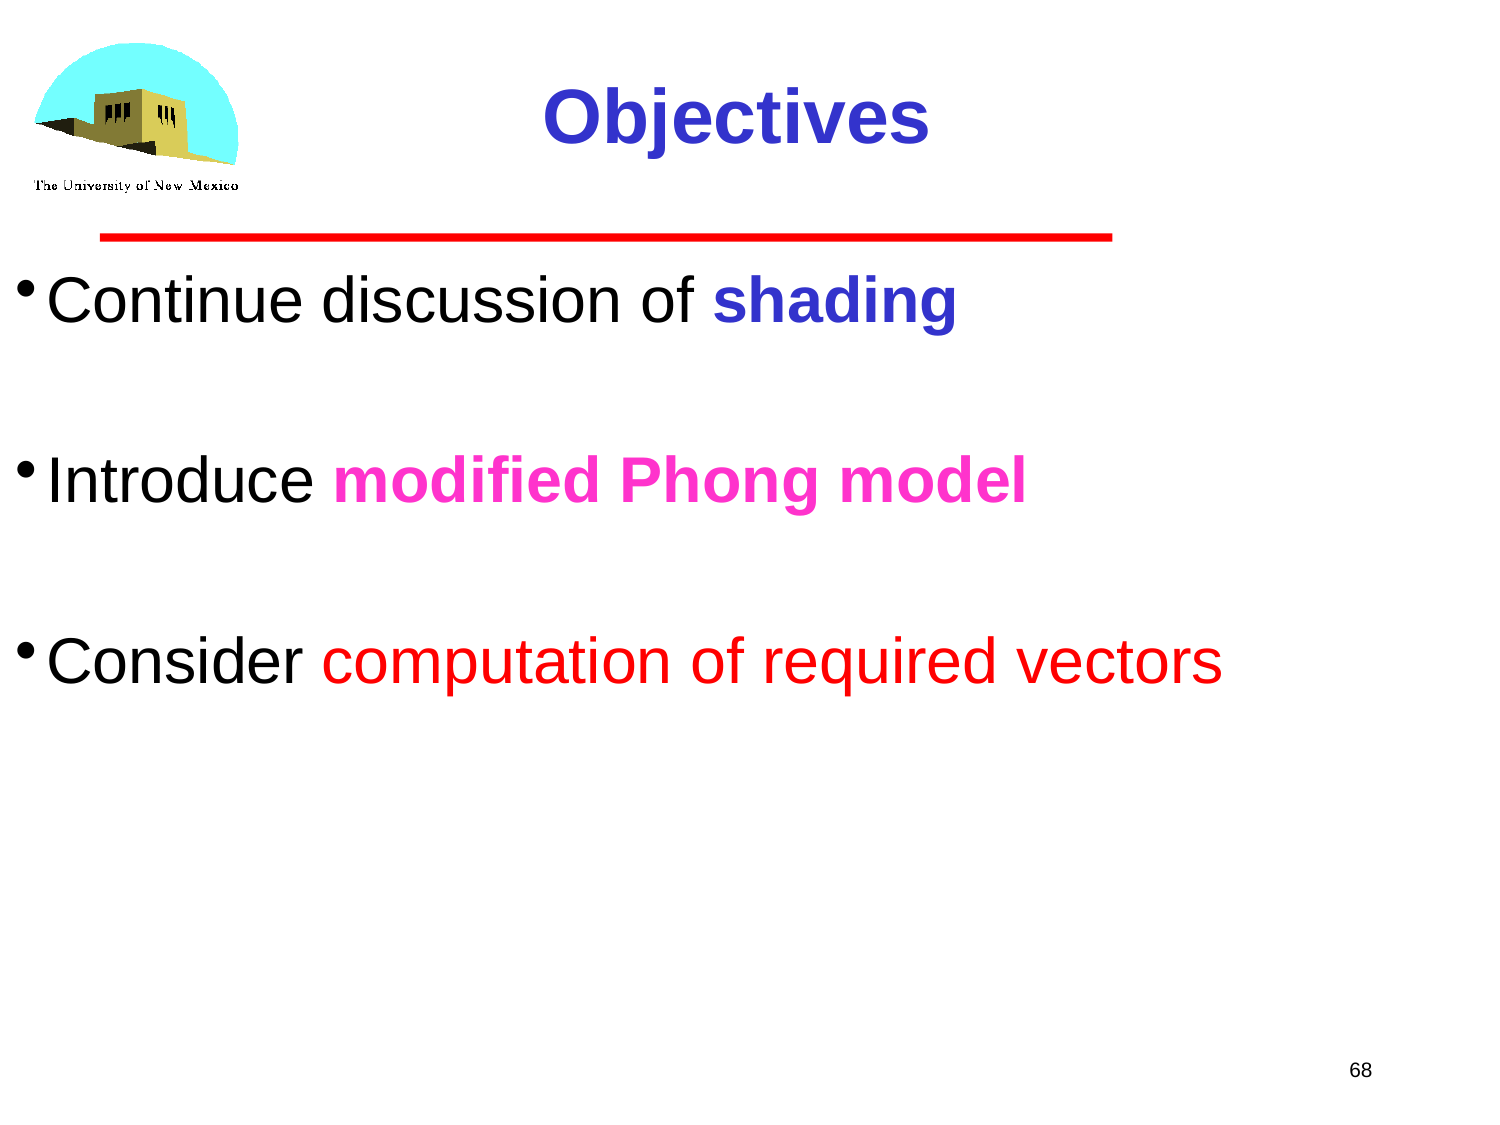

Objectives
Continue discussion of shading

Introduce modified Phong model

Consider computation of required vectors
68